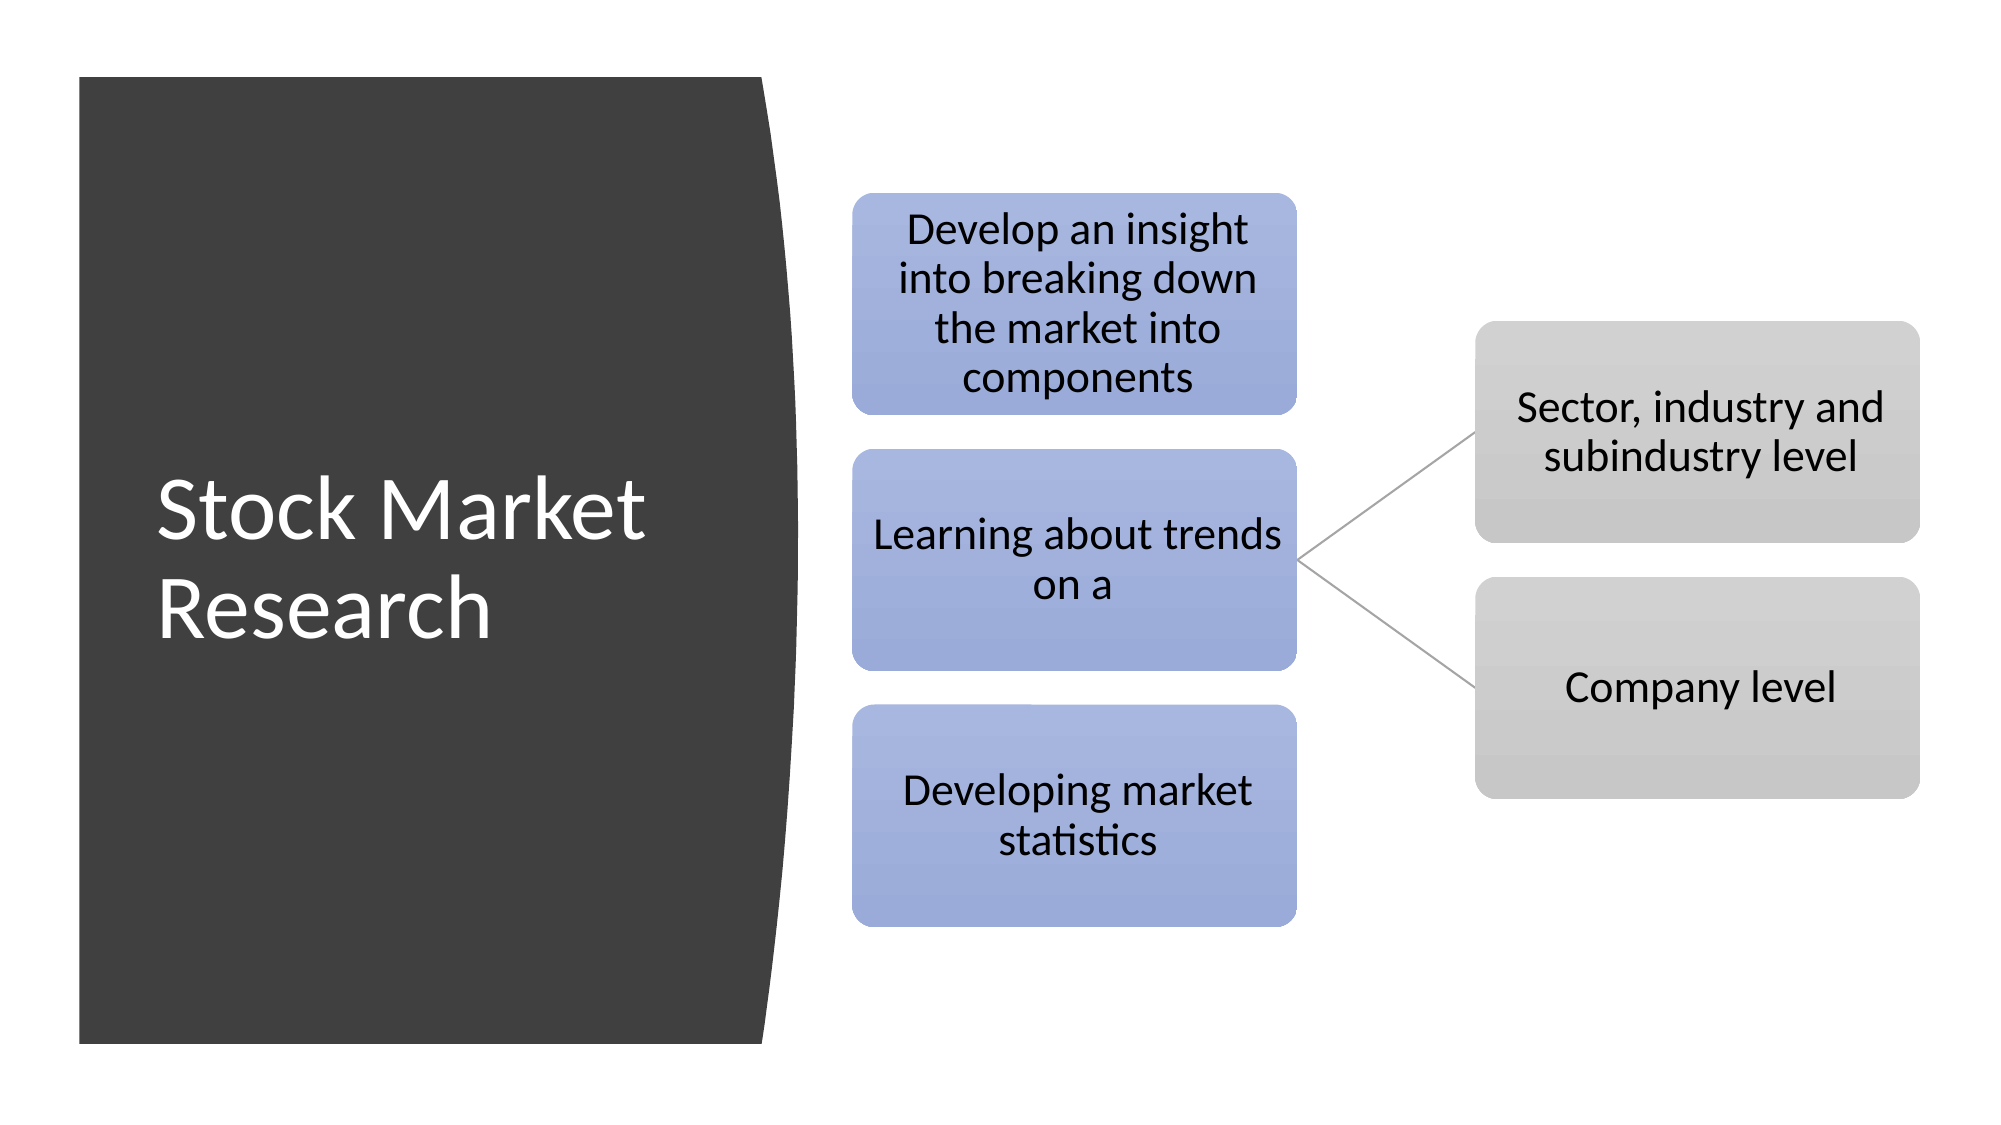

Develop an insight into breaking down the market into components
Learning about trends on a

Sector, industry and subindustry level

Company level
Developing market statistics

# Stock Market Research